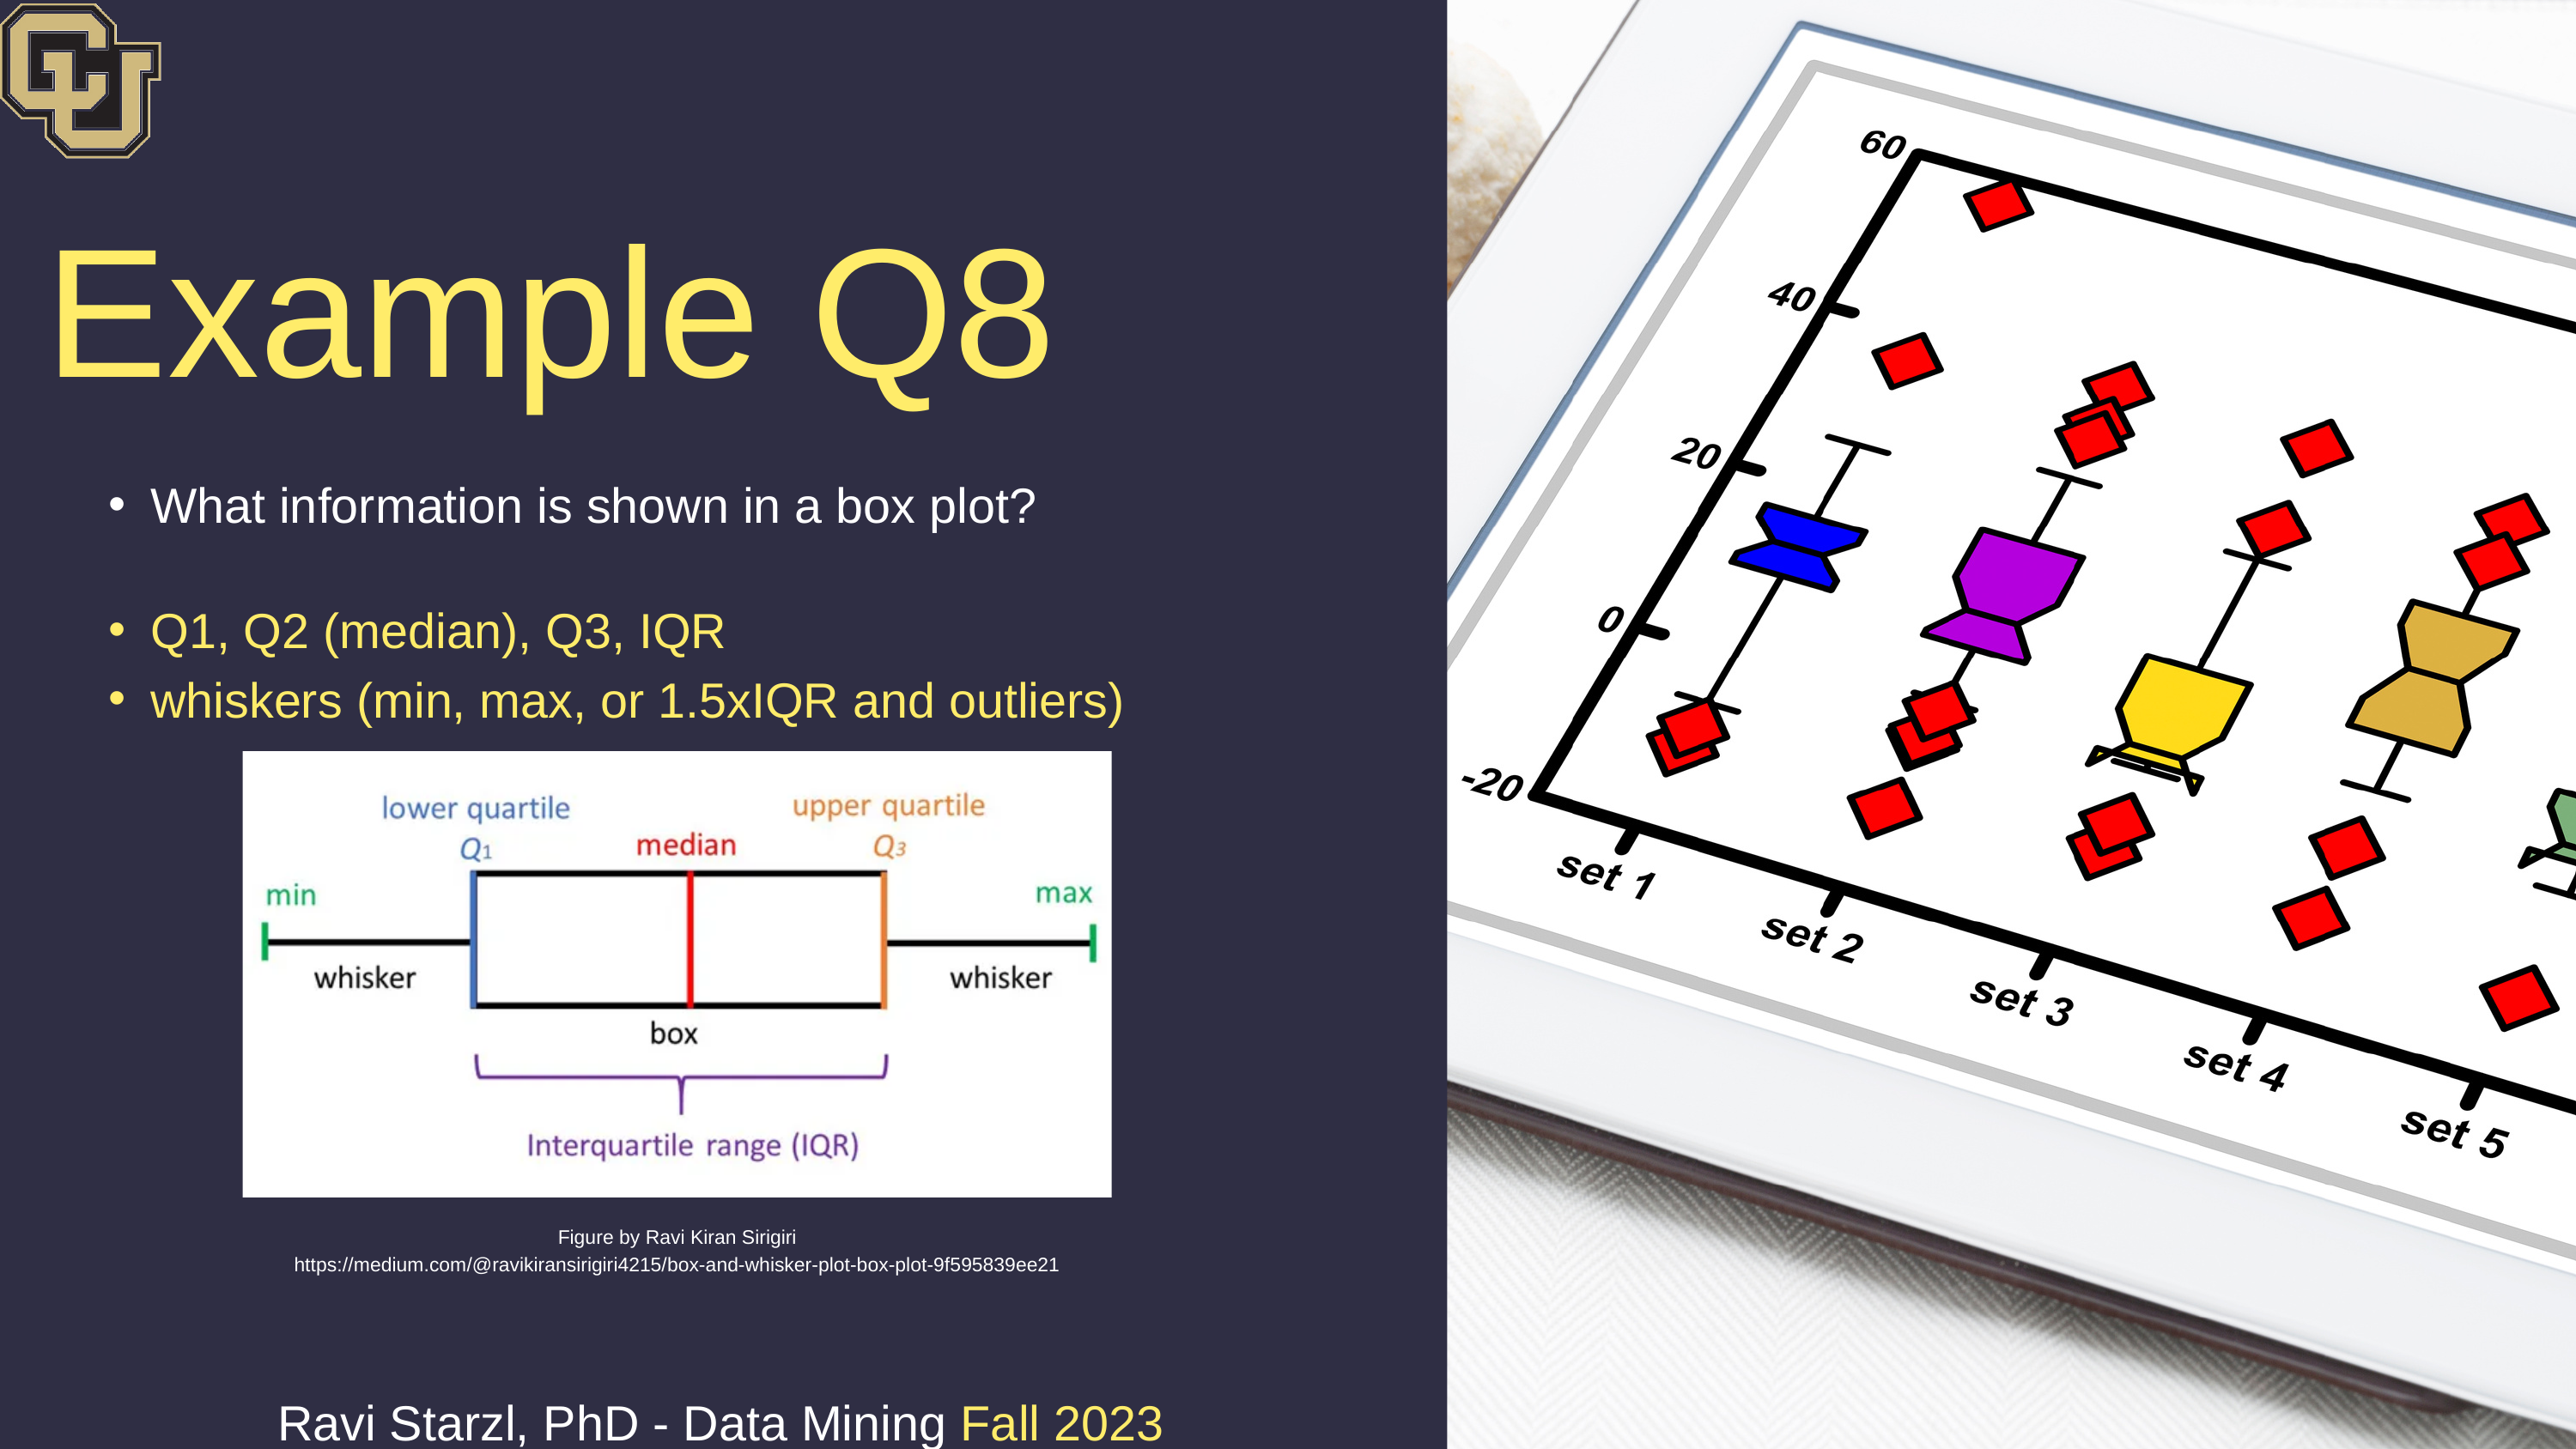

Example Q8
What information is shown in a box plot?
Q1, Q2 (median), Q3, IQR
whiskers (min, max, or 1.5xIQR and outliers)

Figure by Ravi Kiran Sirigiri
https://medium.com/@ravikiransirigiri4215/box-and-whisker-plot-box-plot-9f595839ee21

Ravi Starzl, PhD - Data Mining Fall 2023